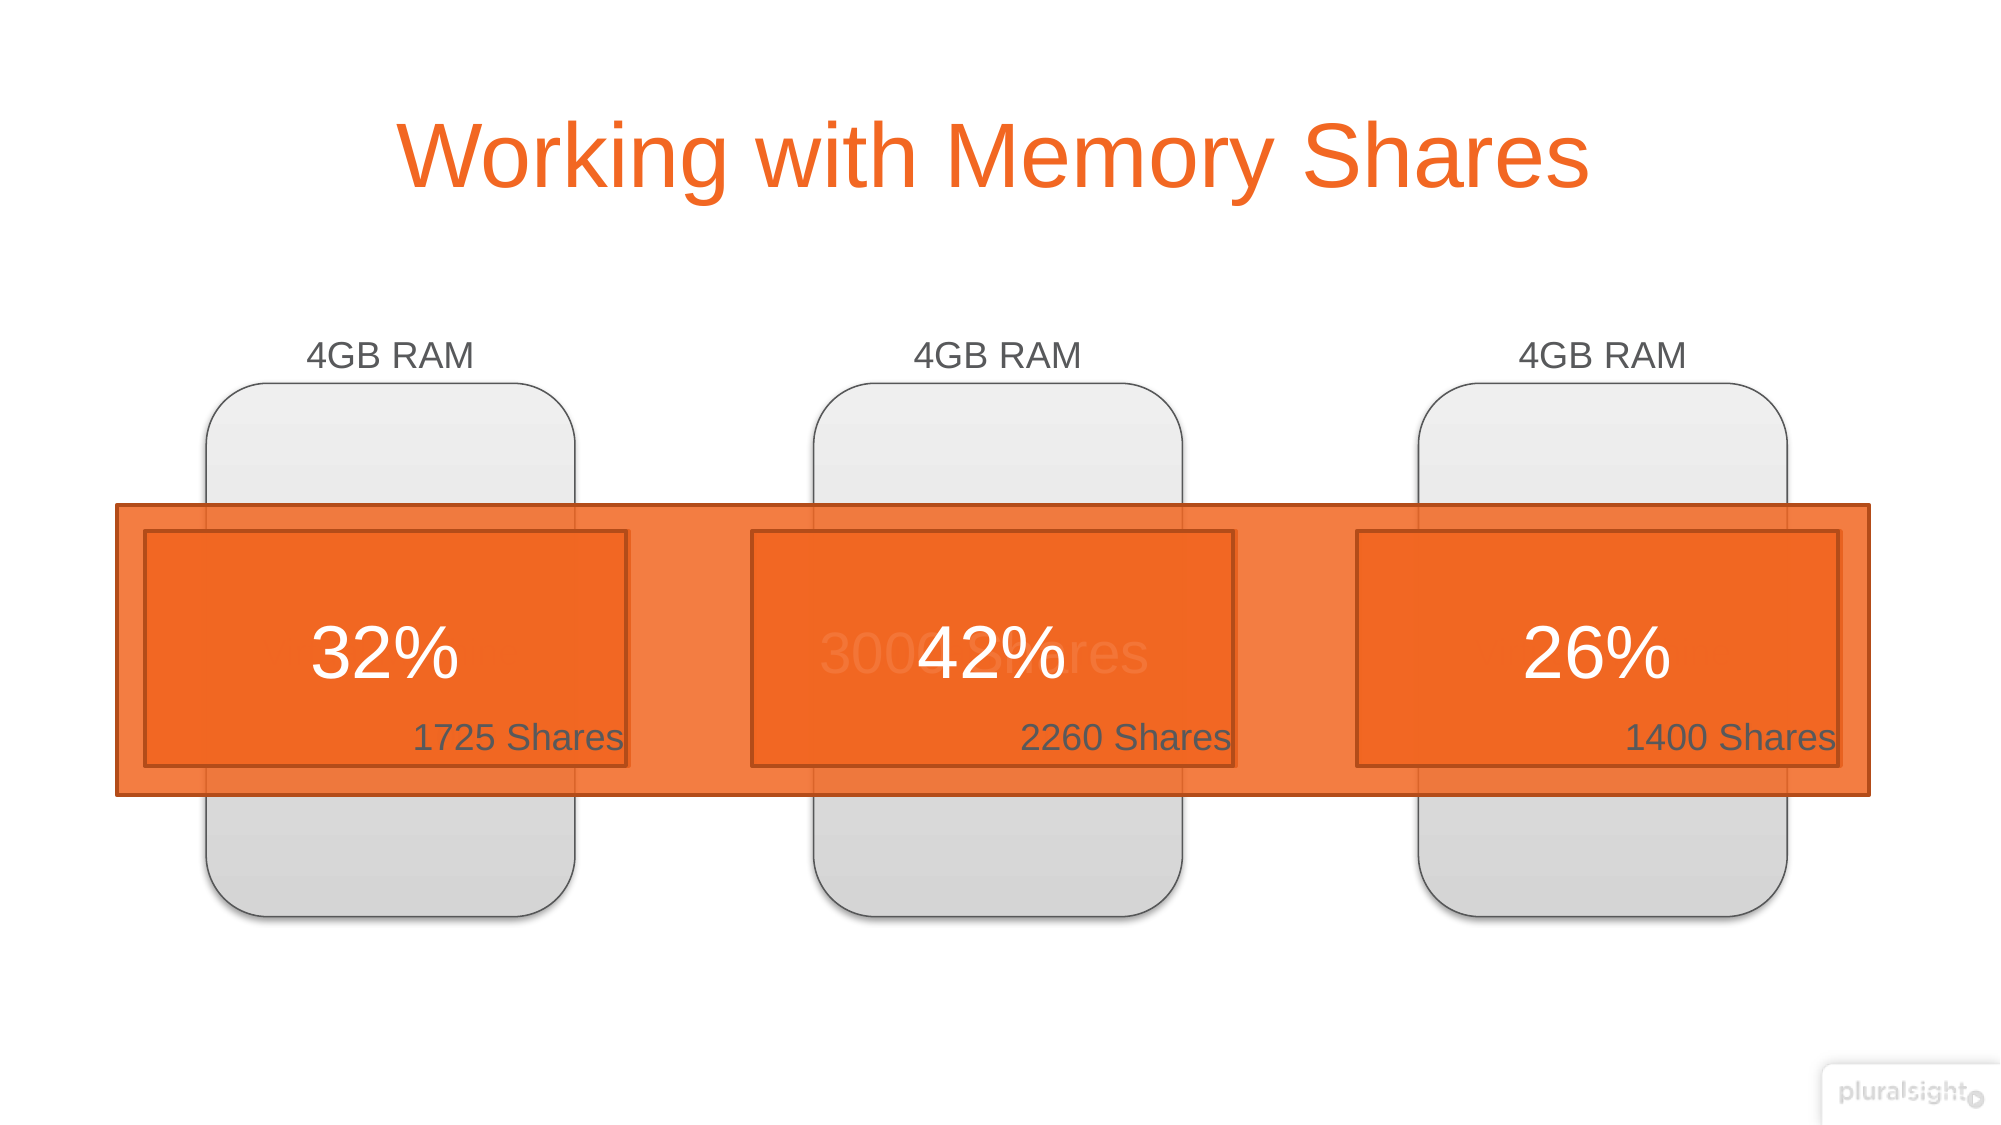

# Working with Memory Shares
4GB RAM
4GB RAM
4GB RAM
Virtual Machine
Virtual Machine
Virtual Machine
3000 Shares
32%
42%
26%

1725 Shares
2260 Shares
1400 Shares
1000 Shares
1000 Shares
1000 Shares